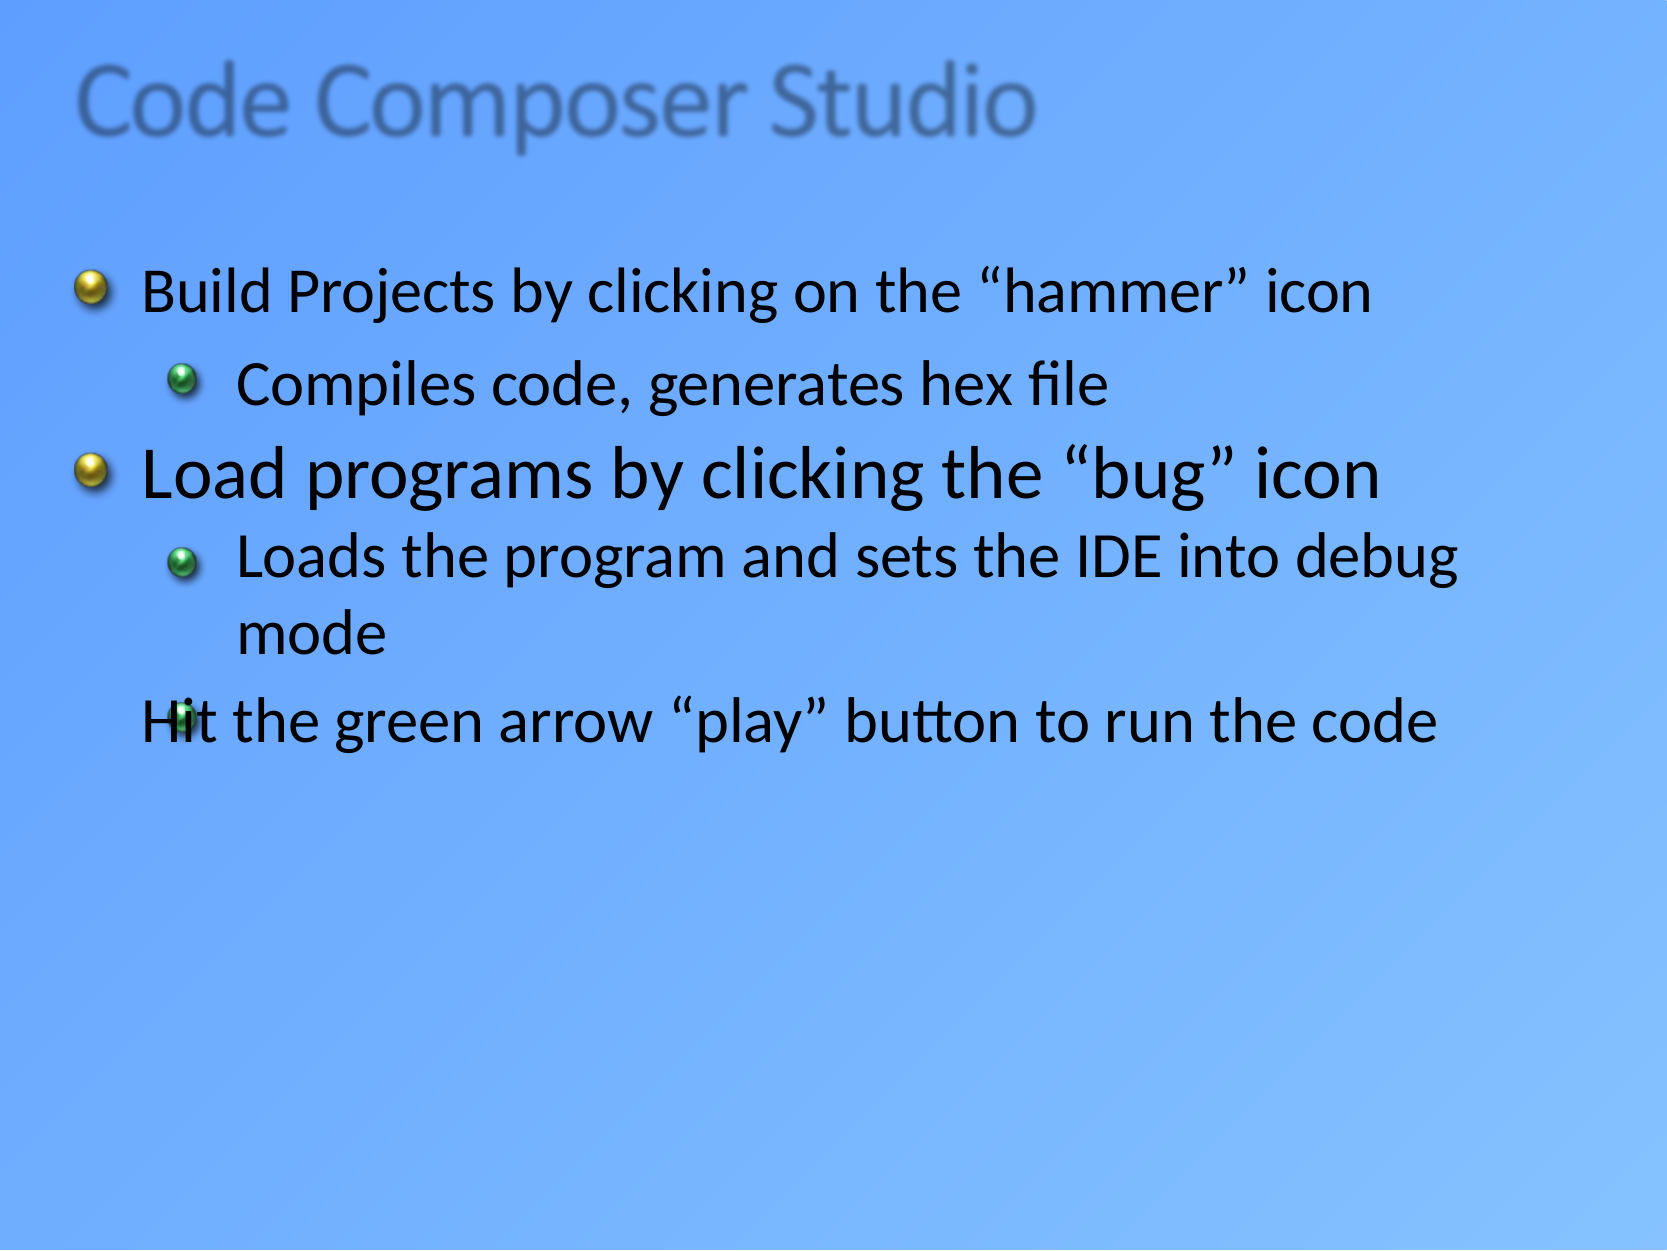

Build Projects by clicking on the “hammer” icon
Compiles code, generates hex file
Load programs by clicking the “bug” icon Loads the program and sets the IDE into debug mode
Hit the green arrow “play” button to run the code